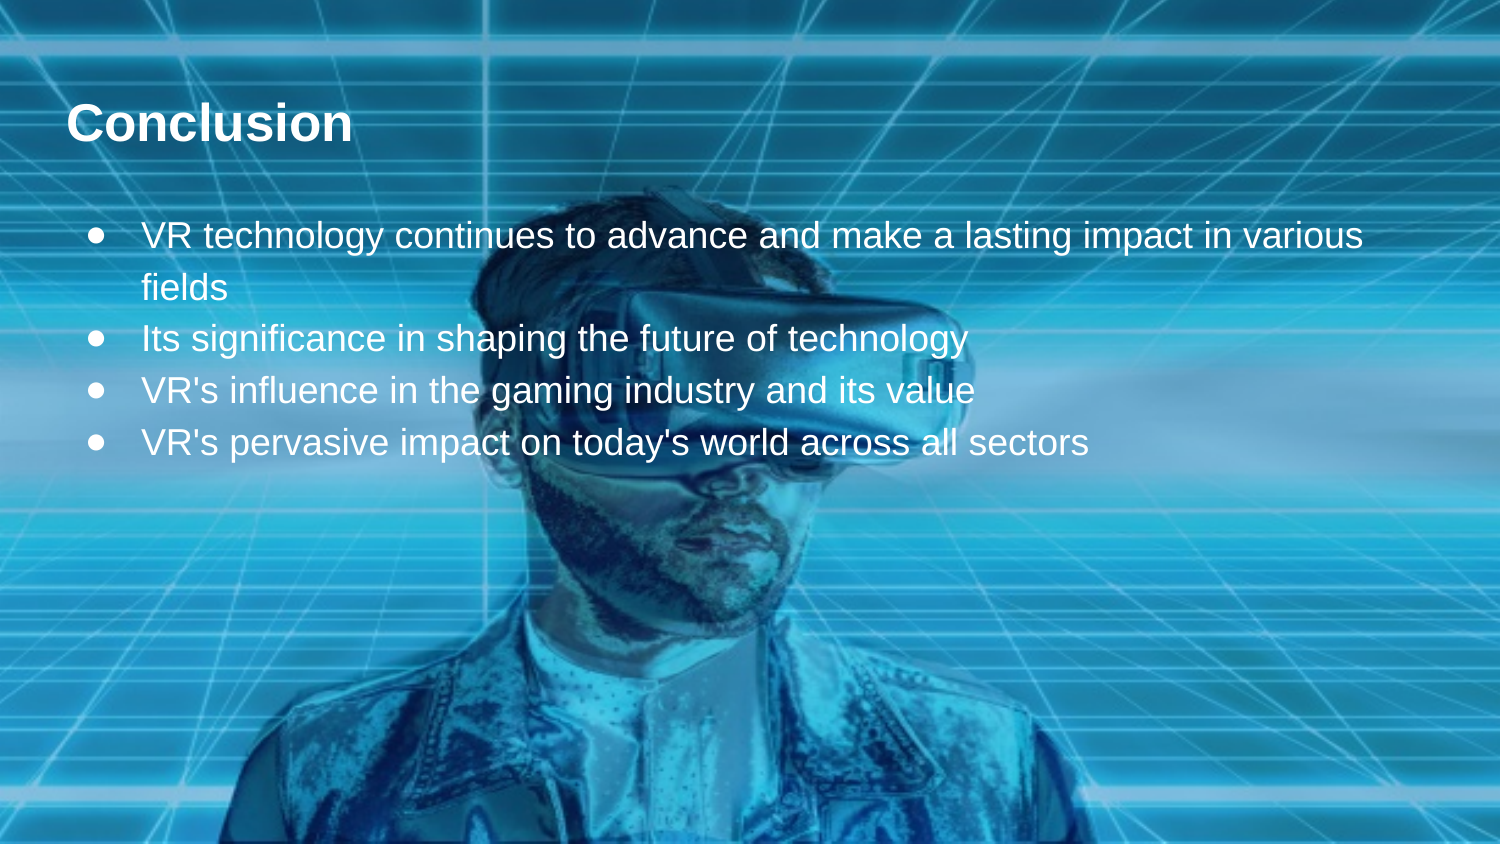

# Conclusion
VR technology continues to advance and make a lasting impact in various fields
Its significance in shaping the future of technology
VR's influence in the gaming industry and its value
VR's pervasive impact on today's world across all sectors